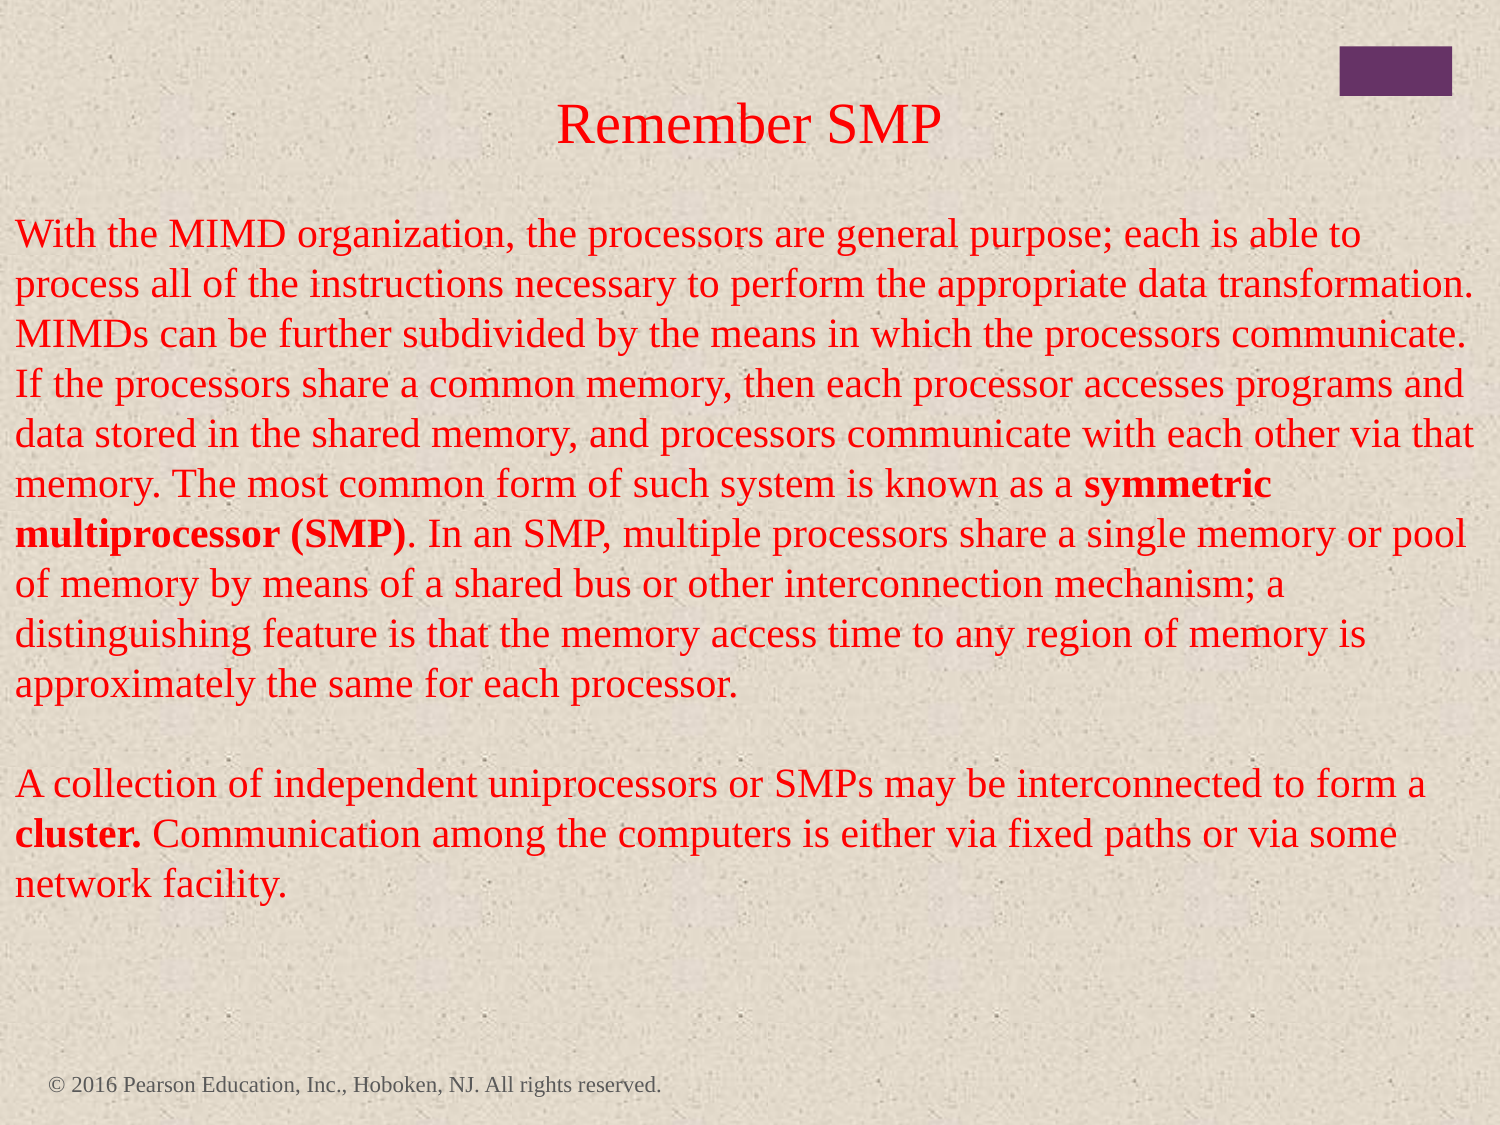

Remember SMP

With the MIMD organization, the processors are general purpose; each is able to process all of the instructions necessary to perform the appropriate data transformation. MIMDs can be further subdivided by the means in which the processors communicate.  If the processors share a common memory, then each processor accesses programs and data stored in the shared memory, and processors communicate with each other via that memory. The most common form of such system is known as a symmetric multiprocessor (SMP). In an SMP, multiple processors share a single memory or pool of memory by means of a shared bus or other interconnection mechanism; a distinguishing feature is that the memory access time to any region of memory is approximately the same for each processor.

A collection of independent uniprocessors or SMPs may be interconnected to form a cluster. Communication among the computers is either via fixed paths or via some network facility.
© 2016 Pearson Education, Inc., Hoboken, NJ. All rights reserved.